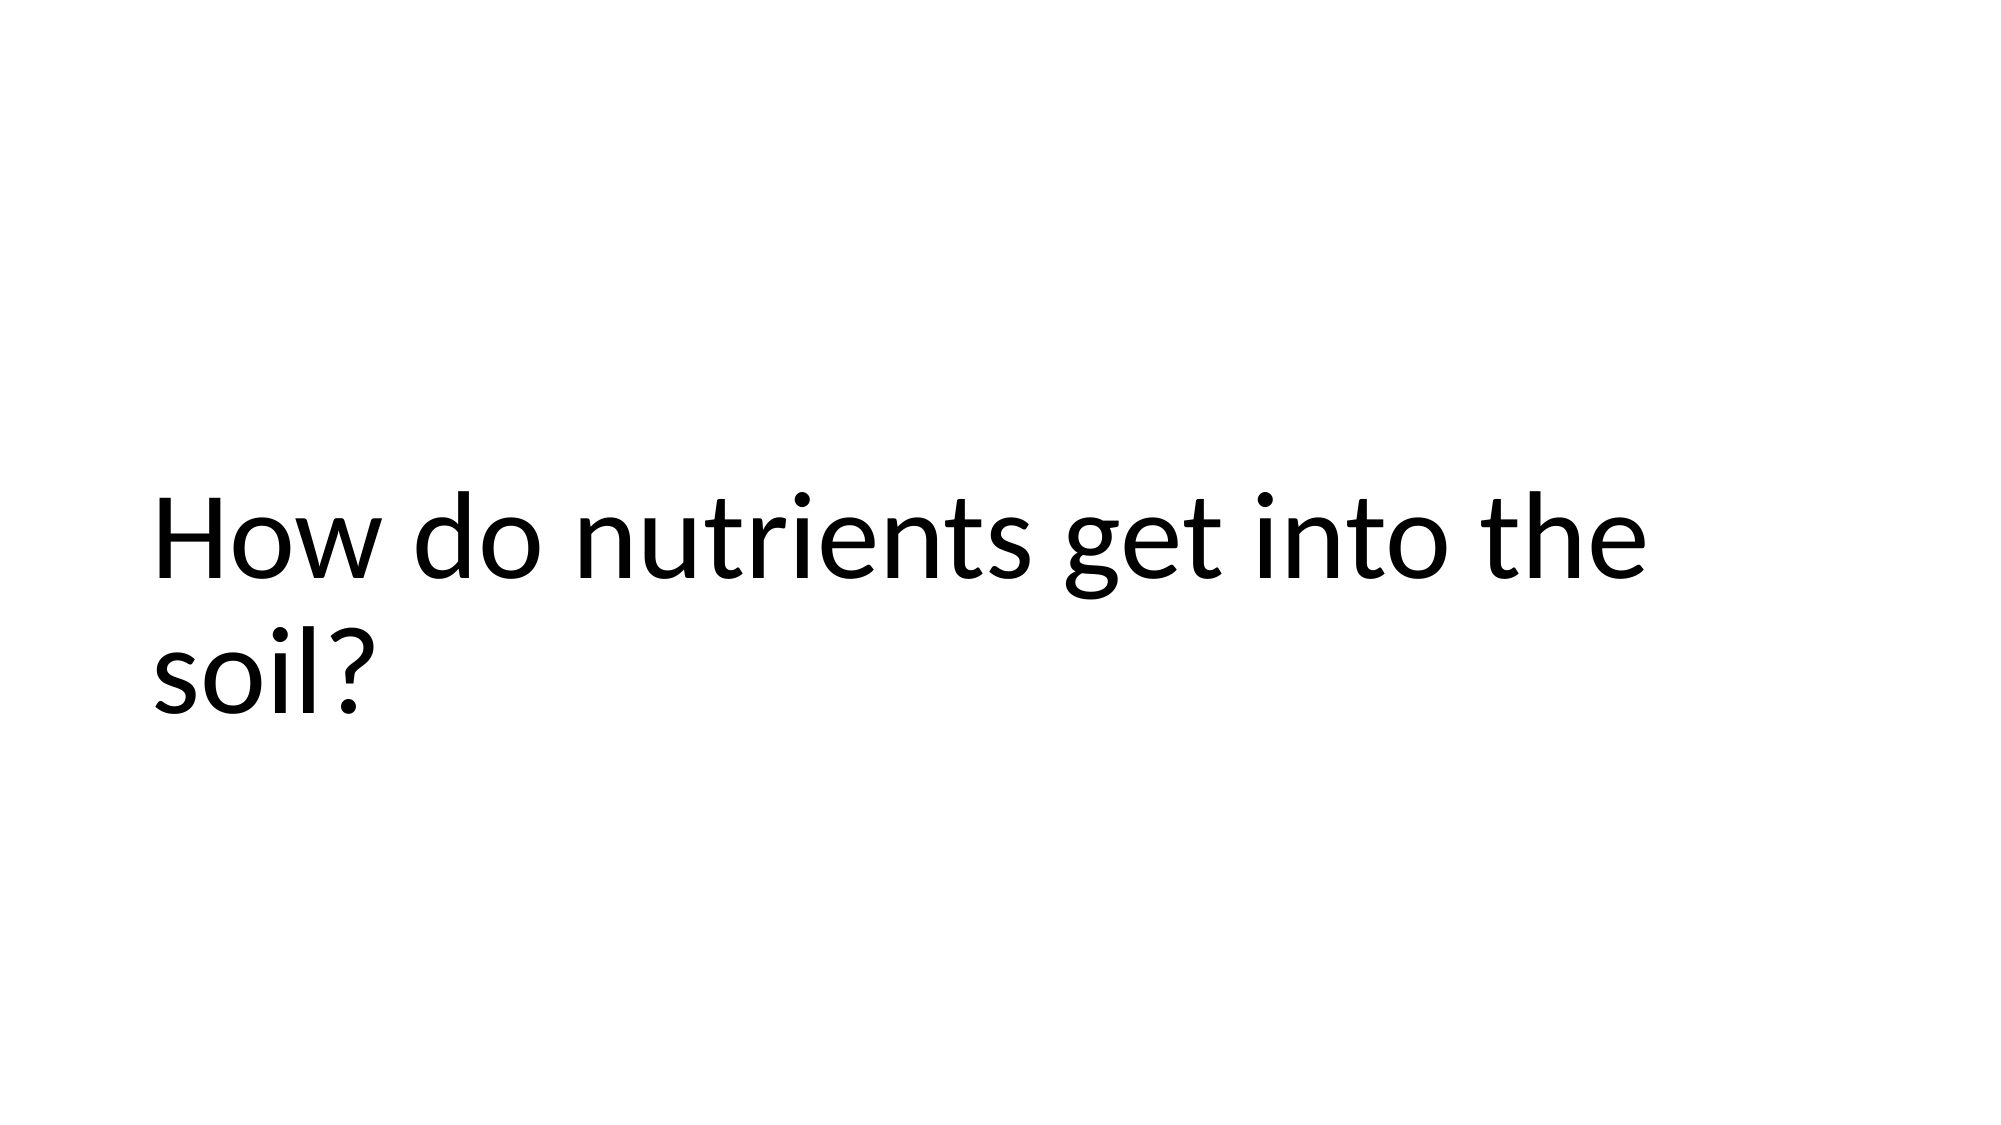

# How do nutrients get into the soil?